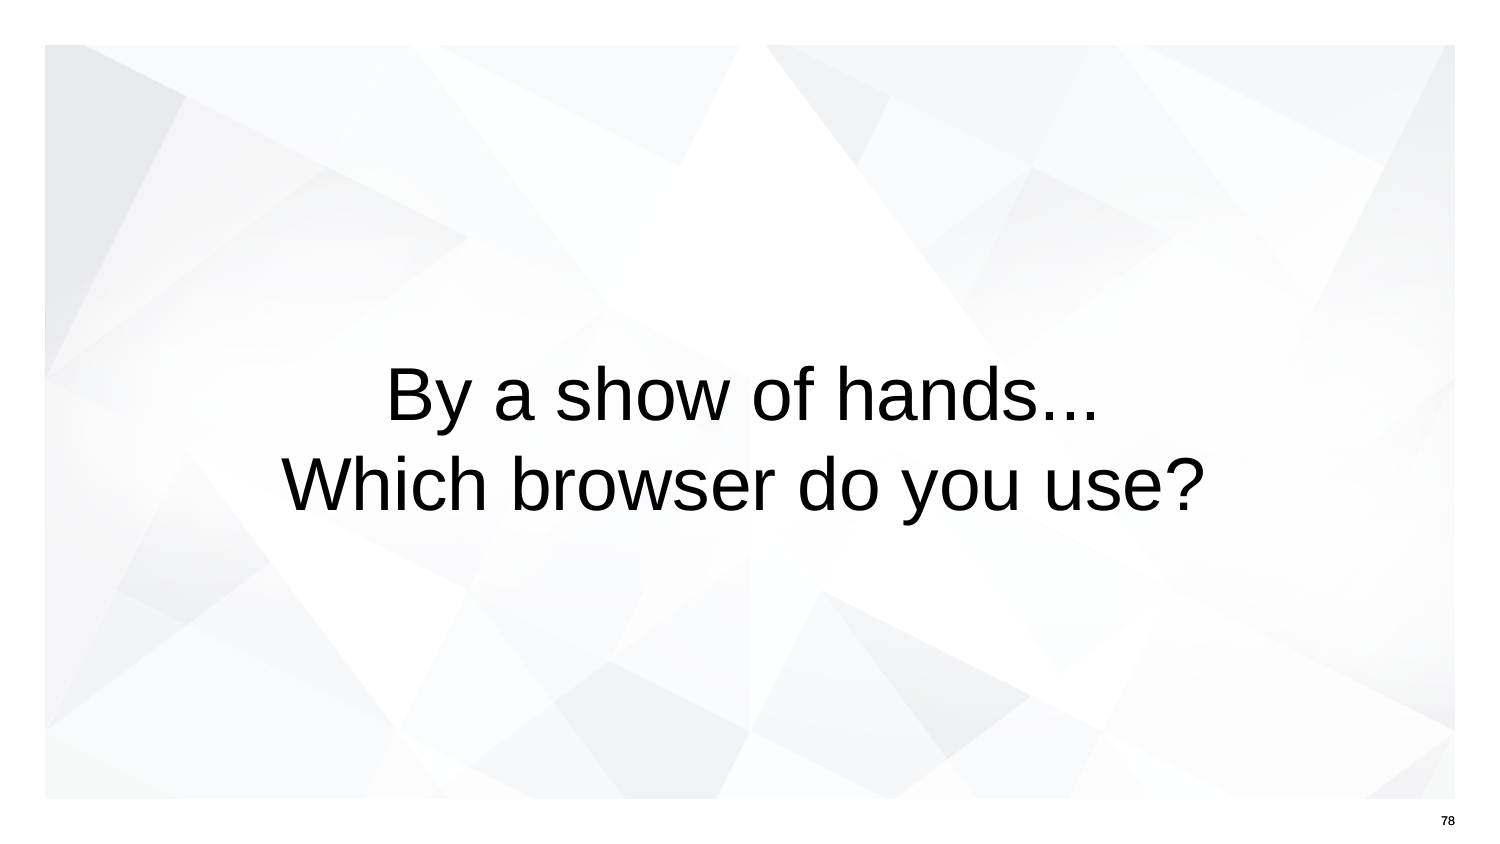

# By a show of hands...
Which browser do you use?